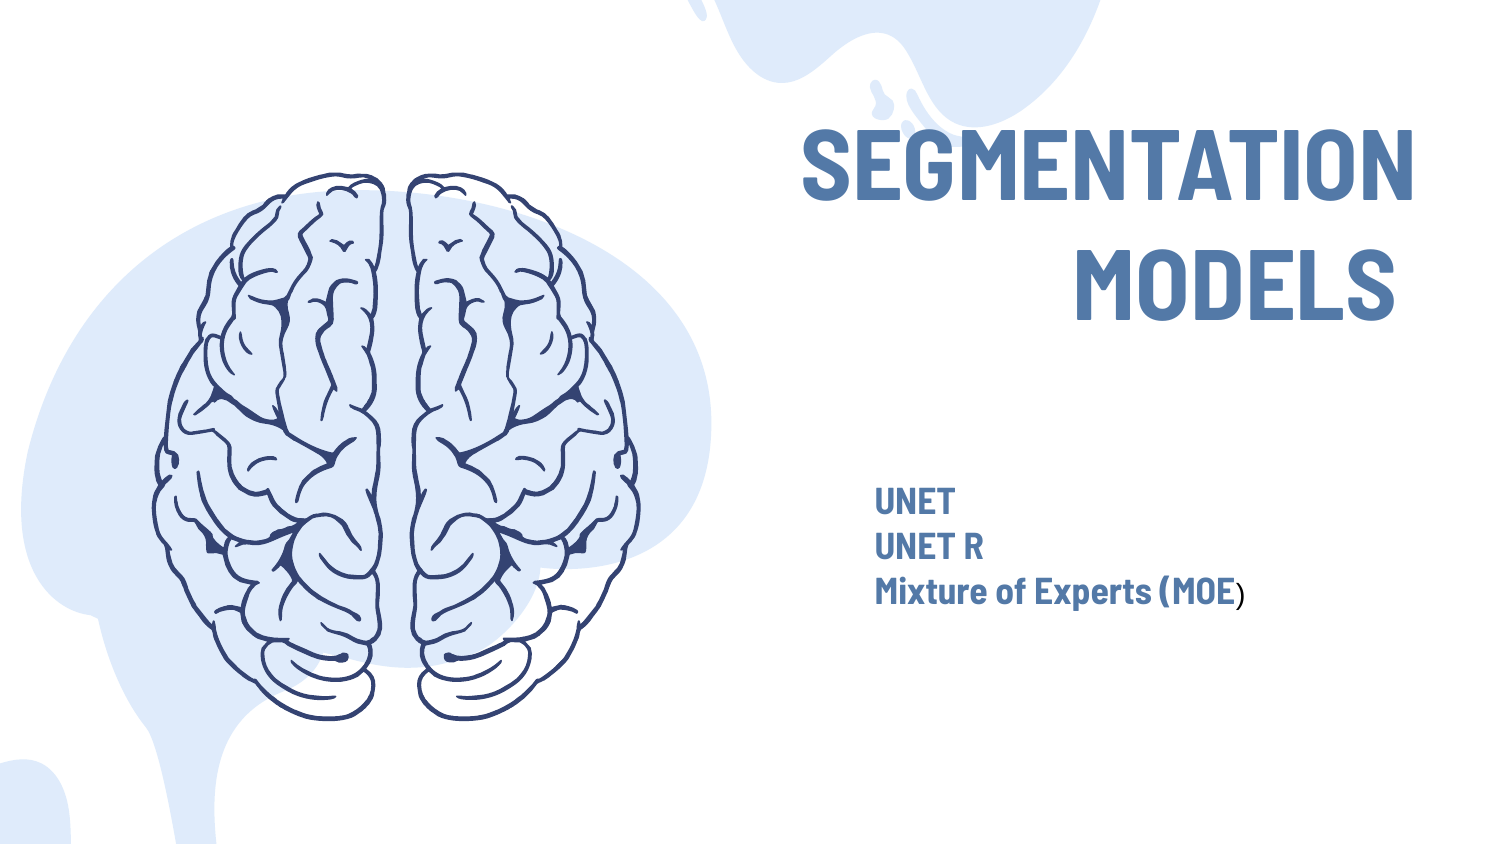

# SEGMENTATION MODELS

UNET
UNET R
Mixture of Experts (MOE)